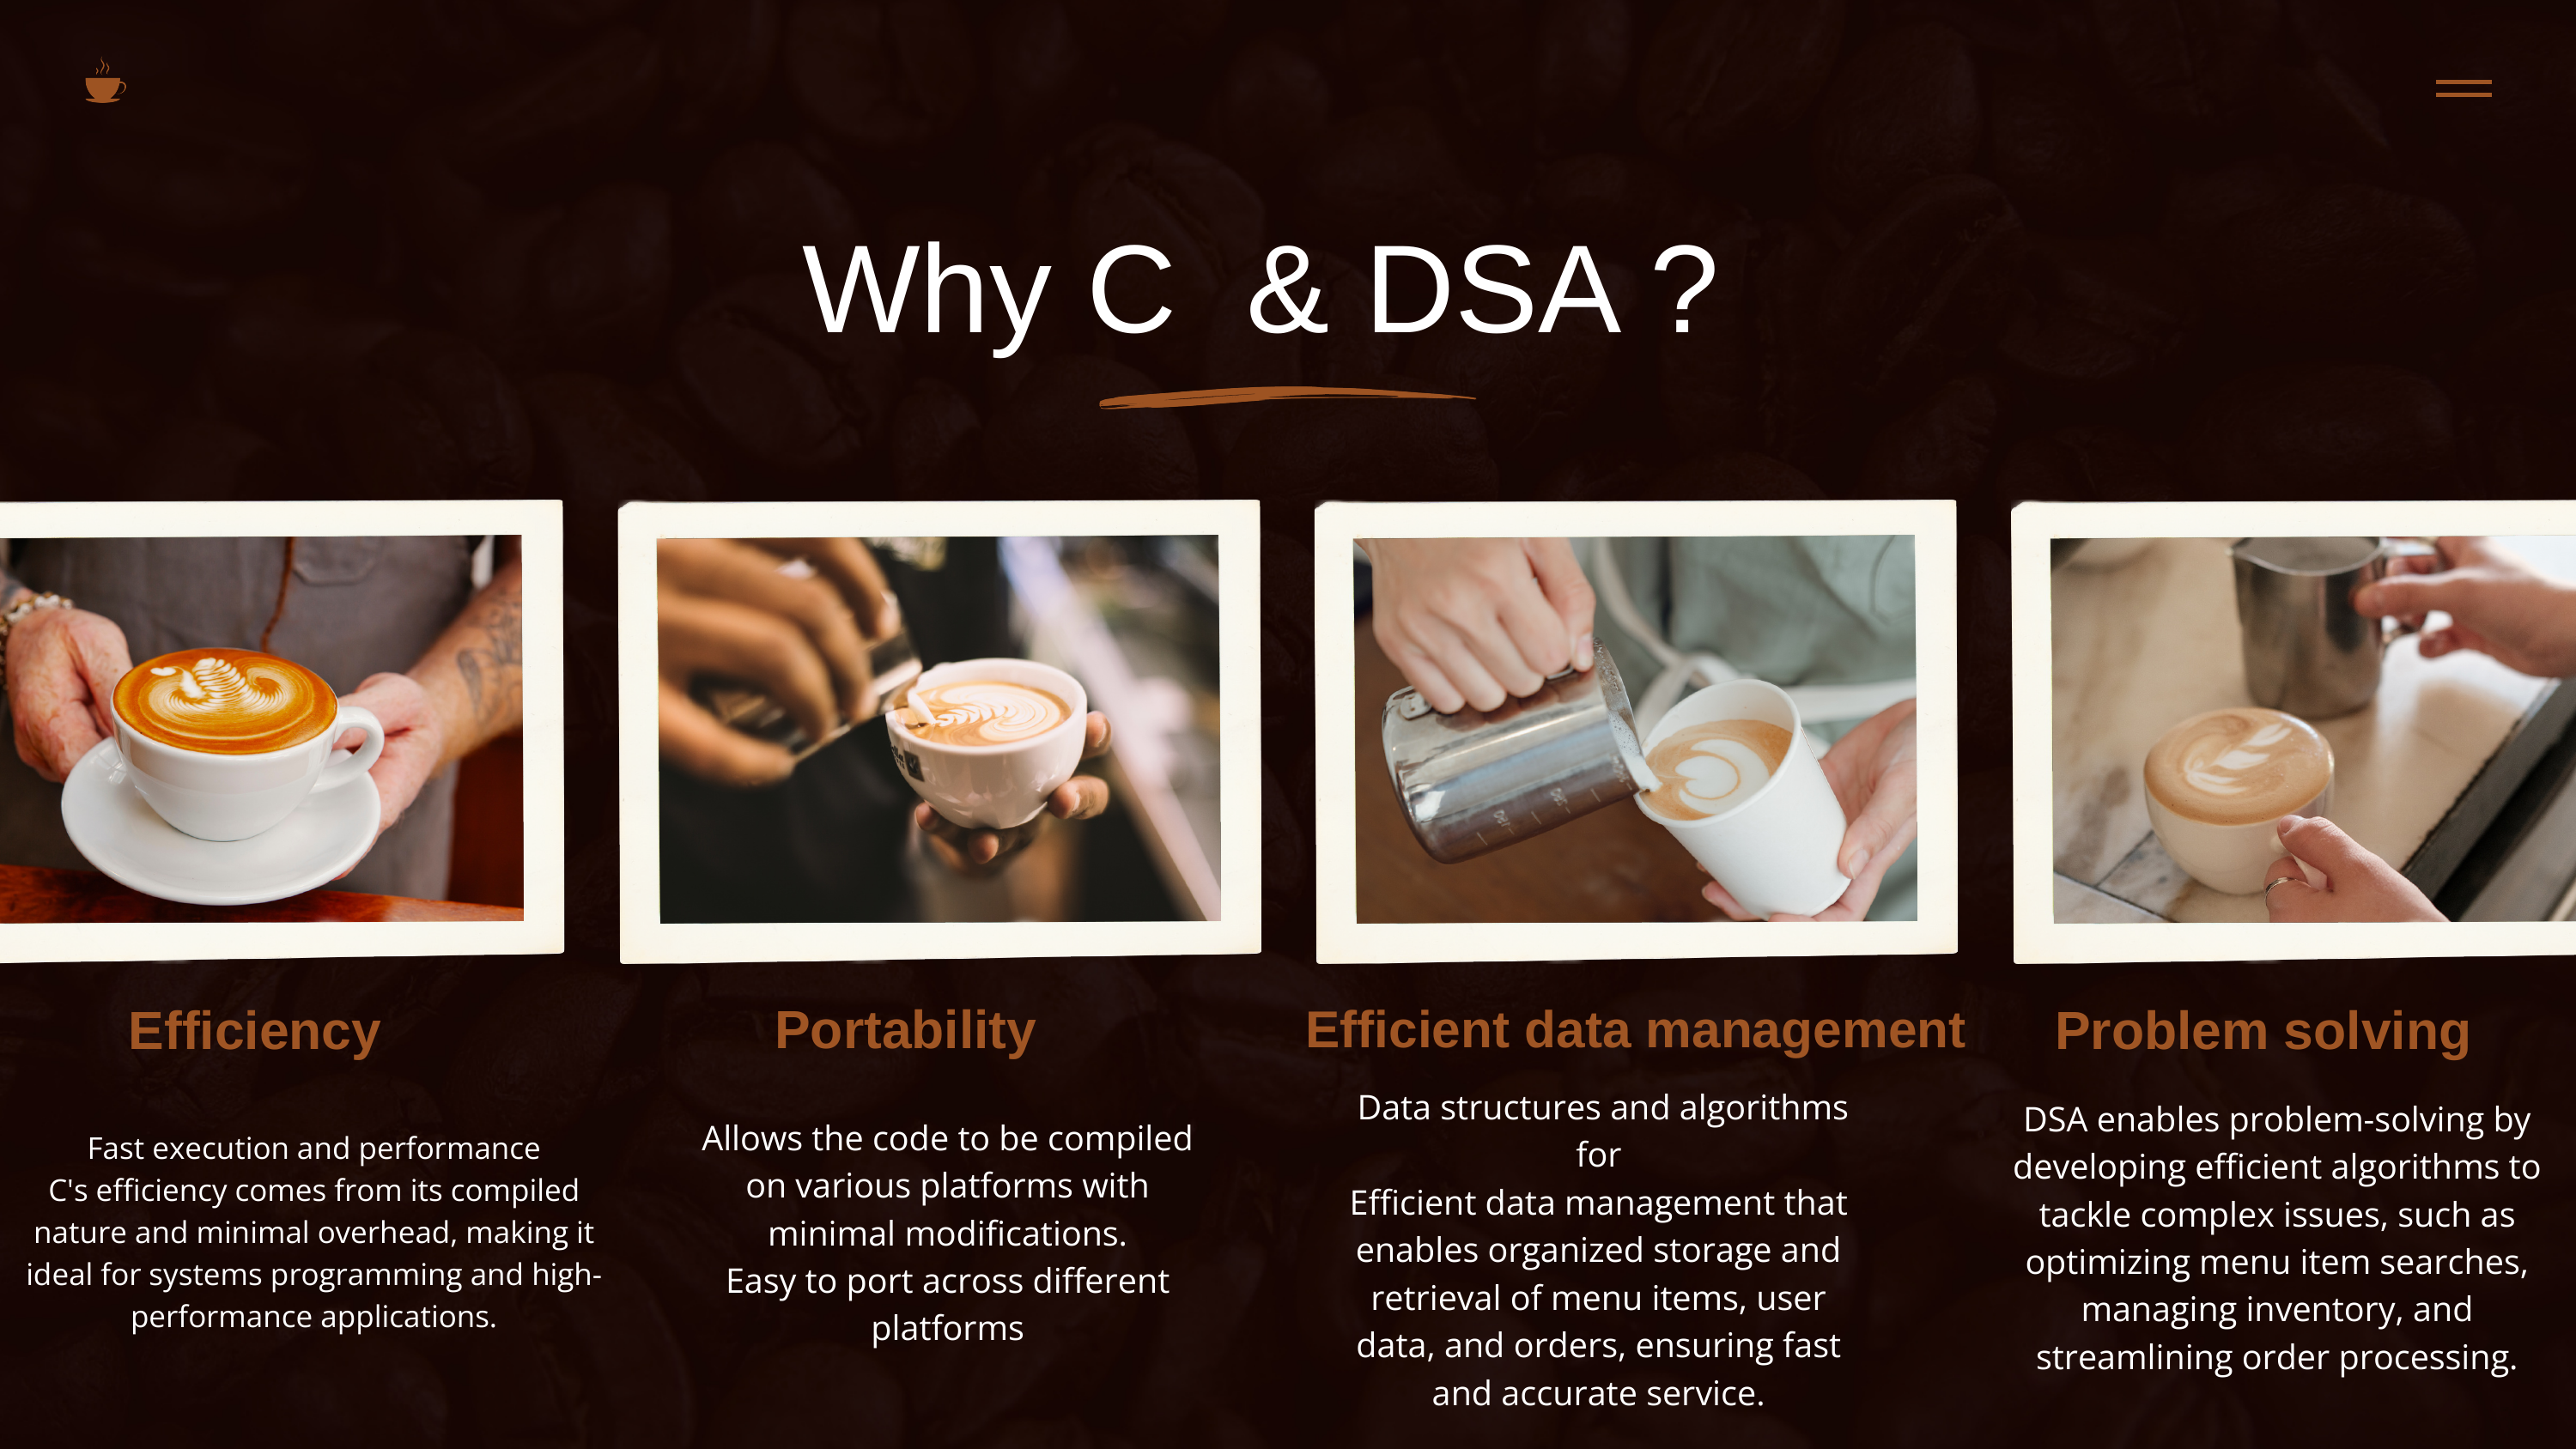

Why C  & DSA ?

Portability
Efficiency
Efficient data management
Problem solving
 Data structures and algorithms for
Efficient data management that enables organized storage and retrieval of menu items, user data, and orders, ensuring fast and accurate service.

Fast execution and performance
C's efficiency comes from its compiled nature and minimal overhead, making it ideal for systems programming and high-performance applications.

DSA enables problem-solving by developing efficient algorithms to tackle complex issues, such as optimizing menu item searches, managing inventory, and streamlining order processing.
Allows the code to be compiled on various platforms with minimal modifications.
Easy to port across different platforms